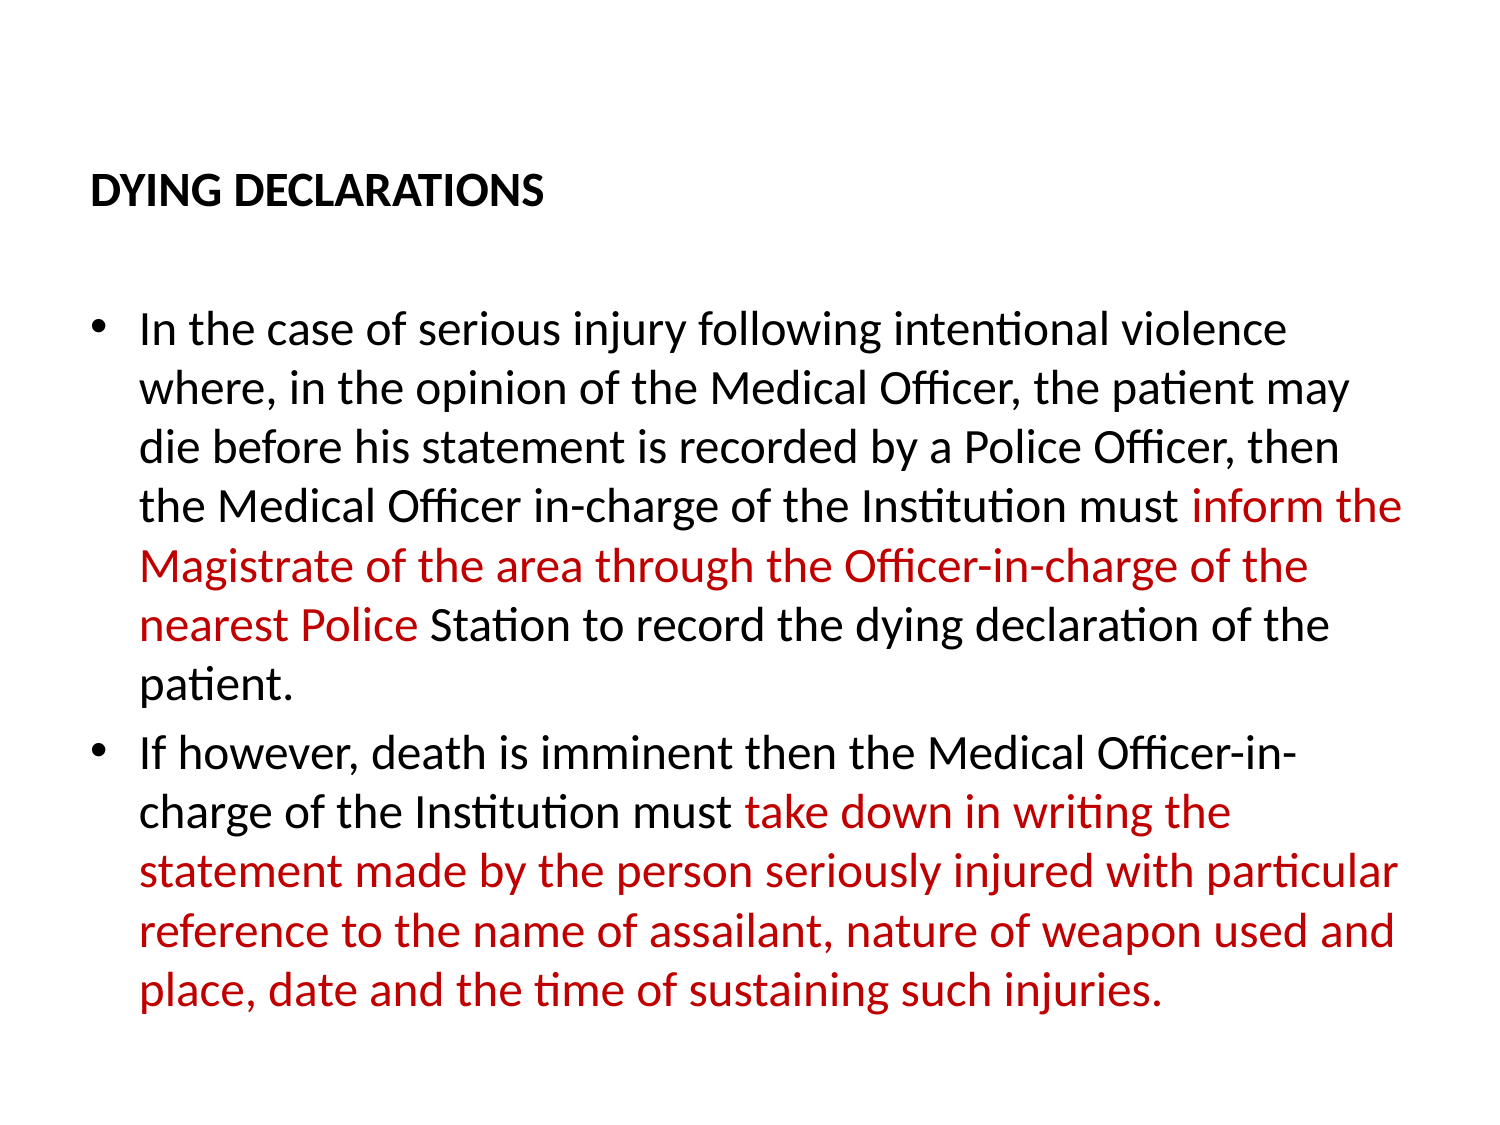

#
DYING DECLARATIONS

In the case of serious injury following intentional violence where, in the opinion of the Medical Officer, the patient may die before his statement is recorded by a Police Officer, then the Medical Officer in-charge of the Institution must inform the Magistrate of the area through the Officer-in-charge of the nearest Police Station to record the dying declaration of the patient.
If however, death is imminent then the Medical Officer-in-charge of the Institution must take down in writing the statement made by the person seriously injured with particular reference to the name of assailant, nature of weapon used and place, date and the time of sustaining such injuries.